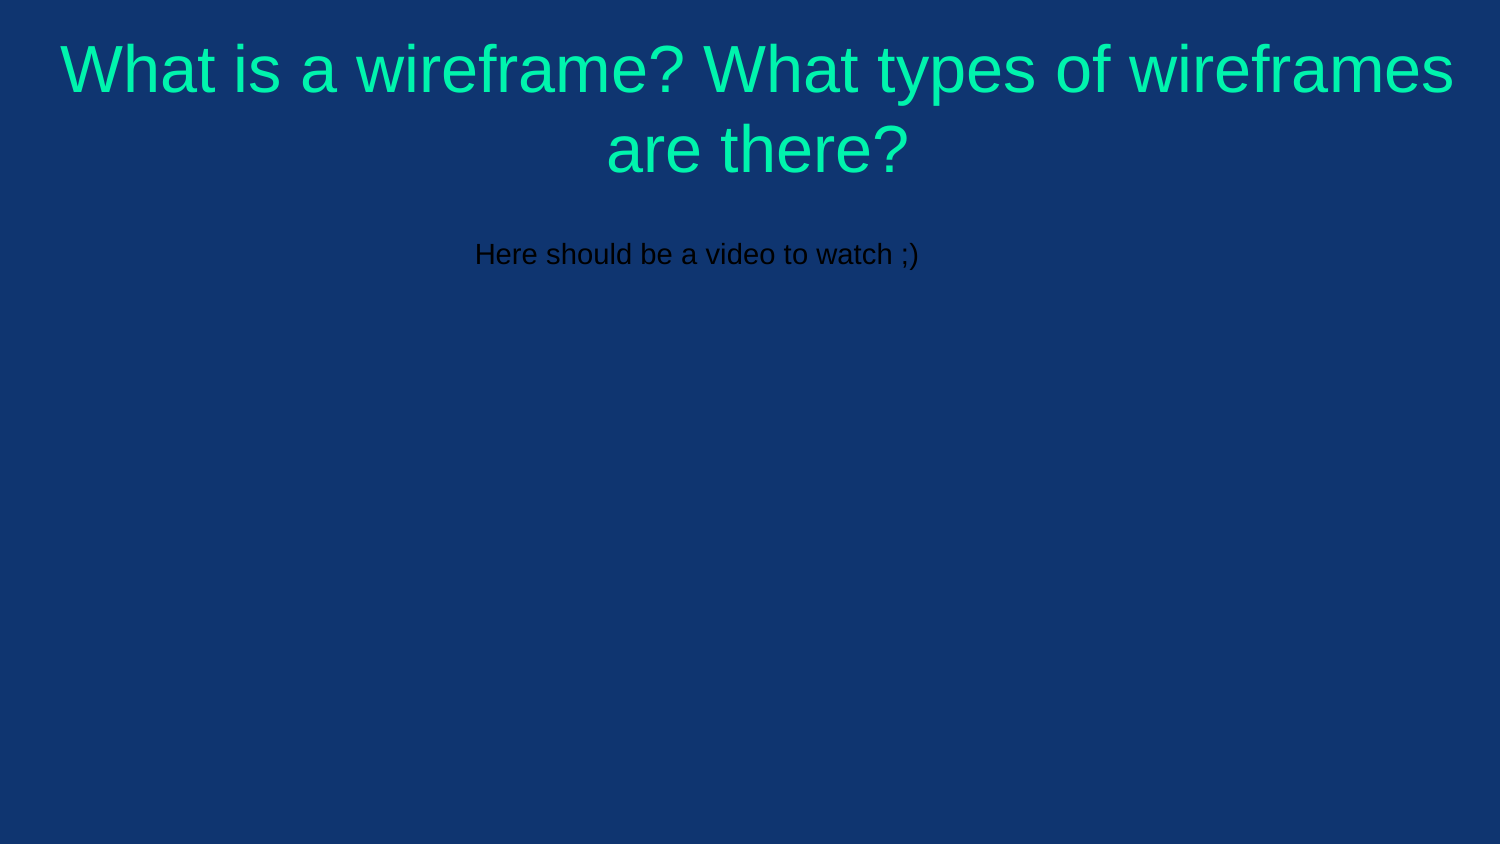

# What is a wireframe? What types of wireframes are there?
Here should be a video to watch ;)